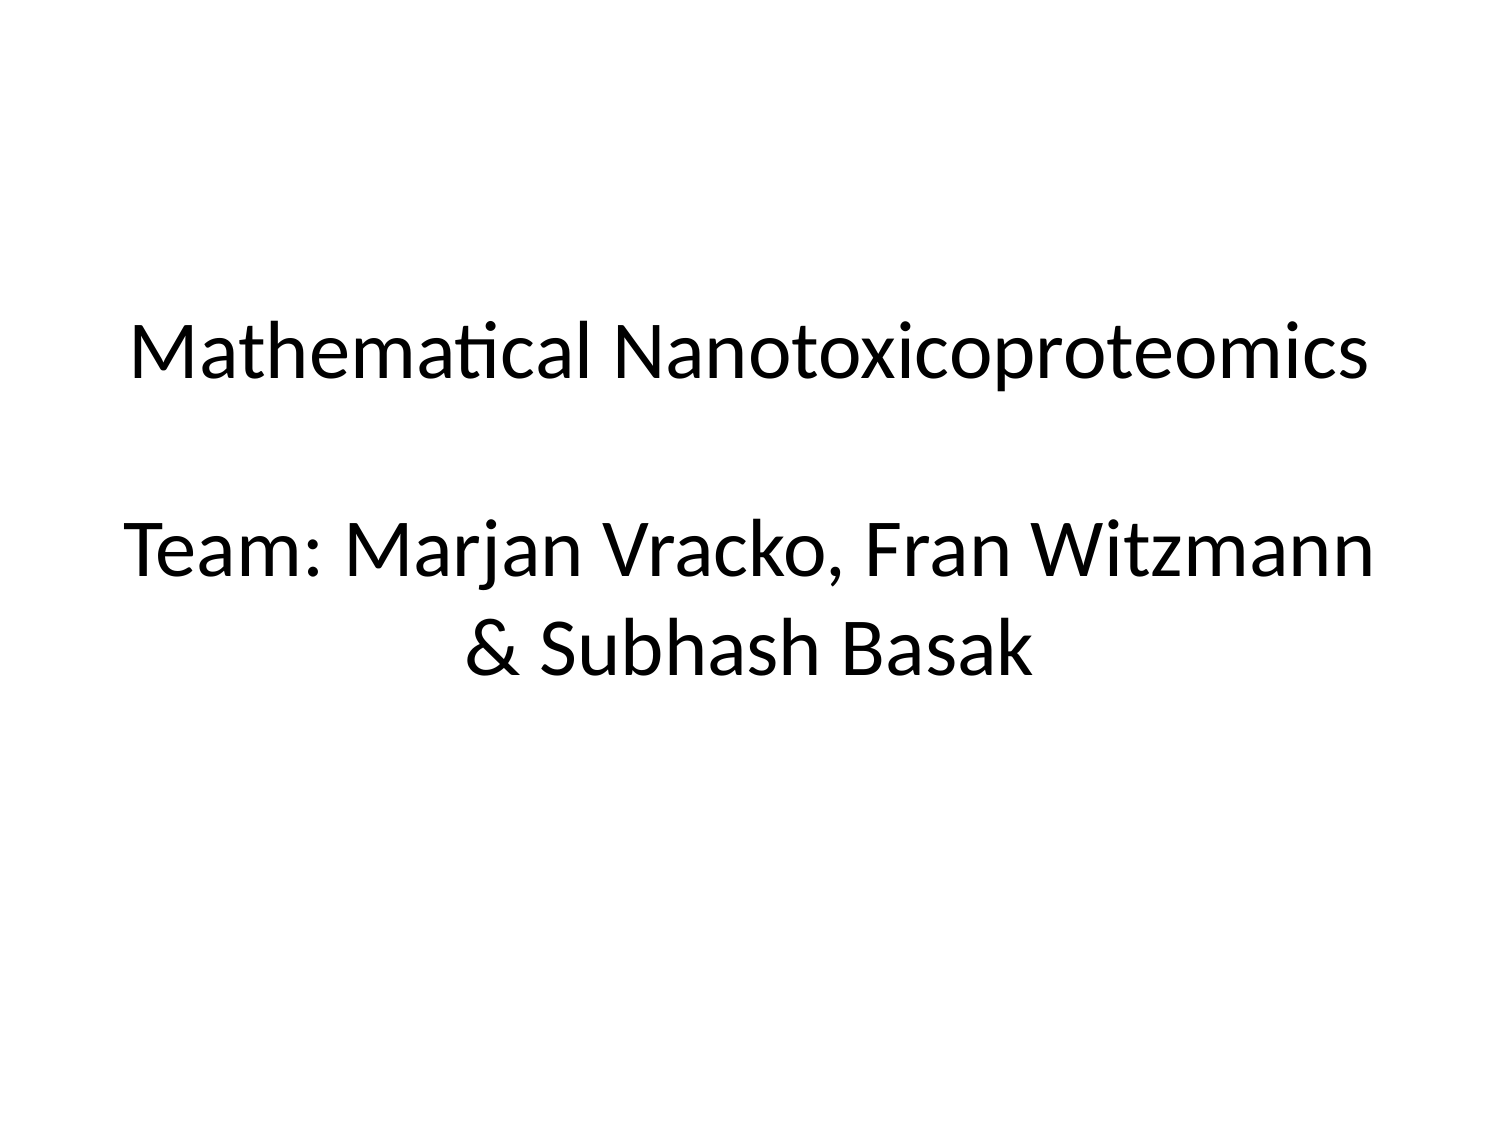

# Mathematical Nanotoxicoproteomics Team: Marjan Vracko, Fran Witzmann & Subhash Basak